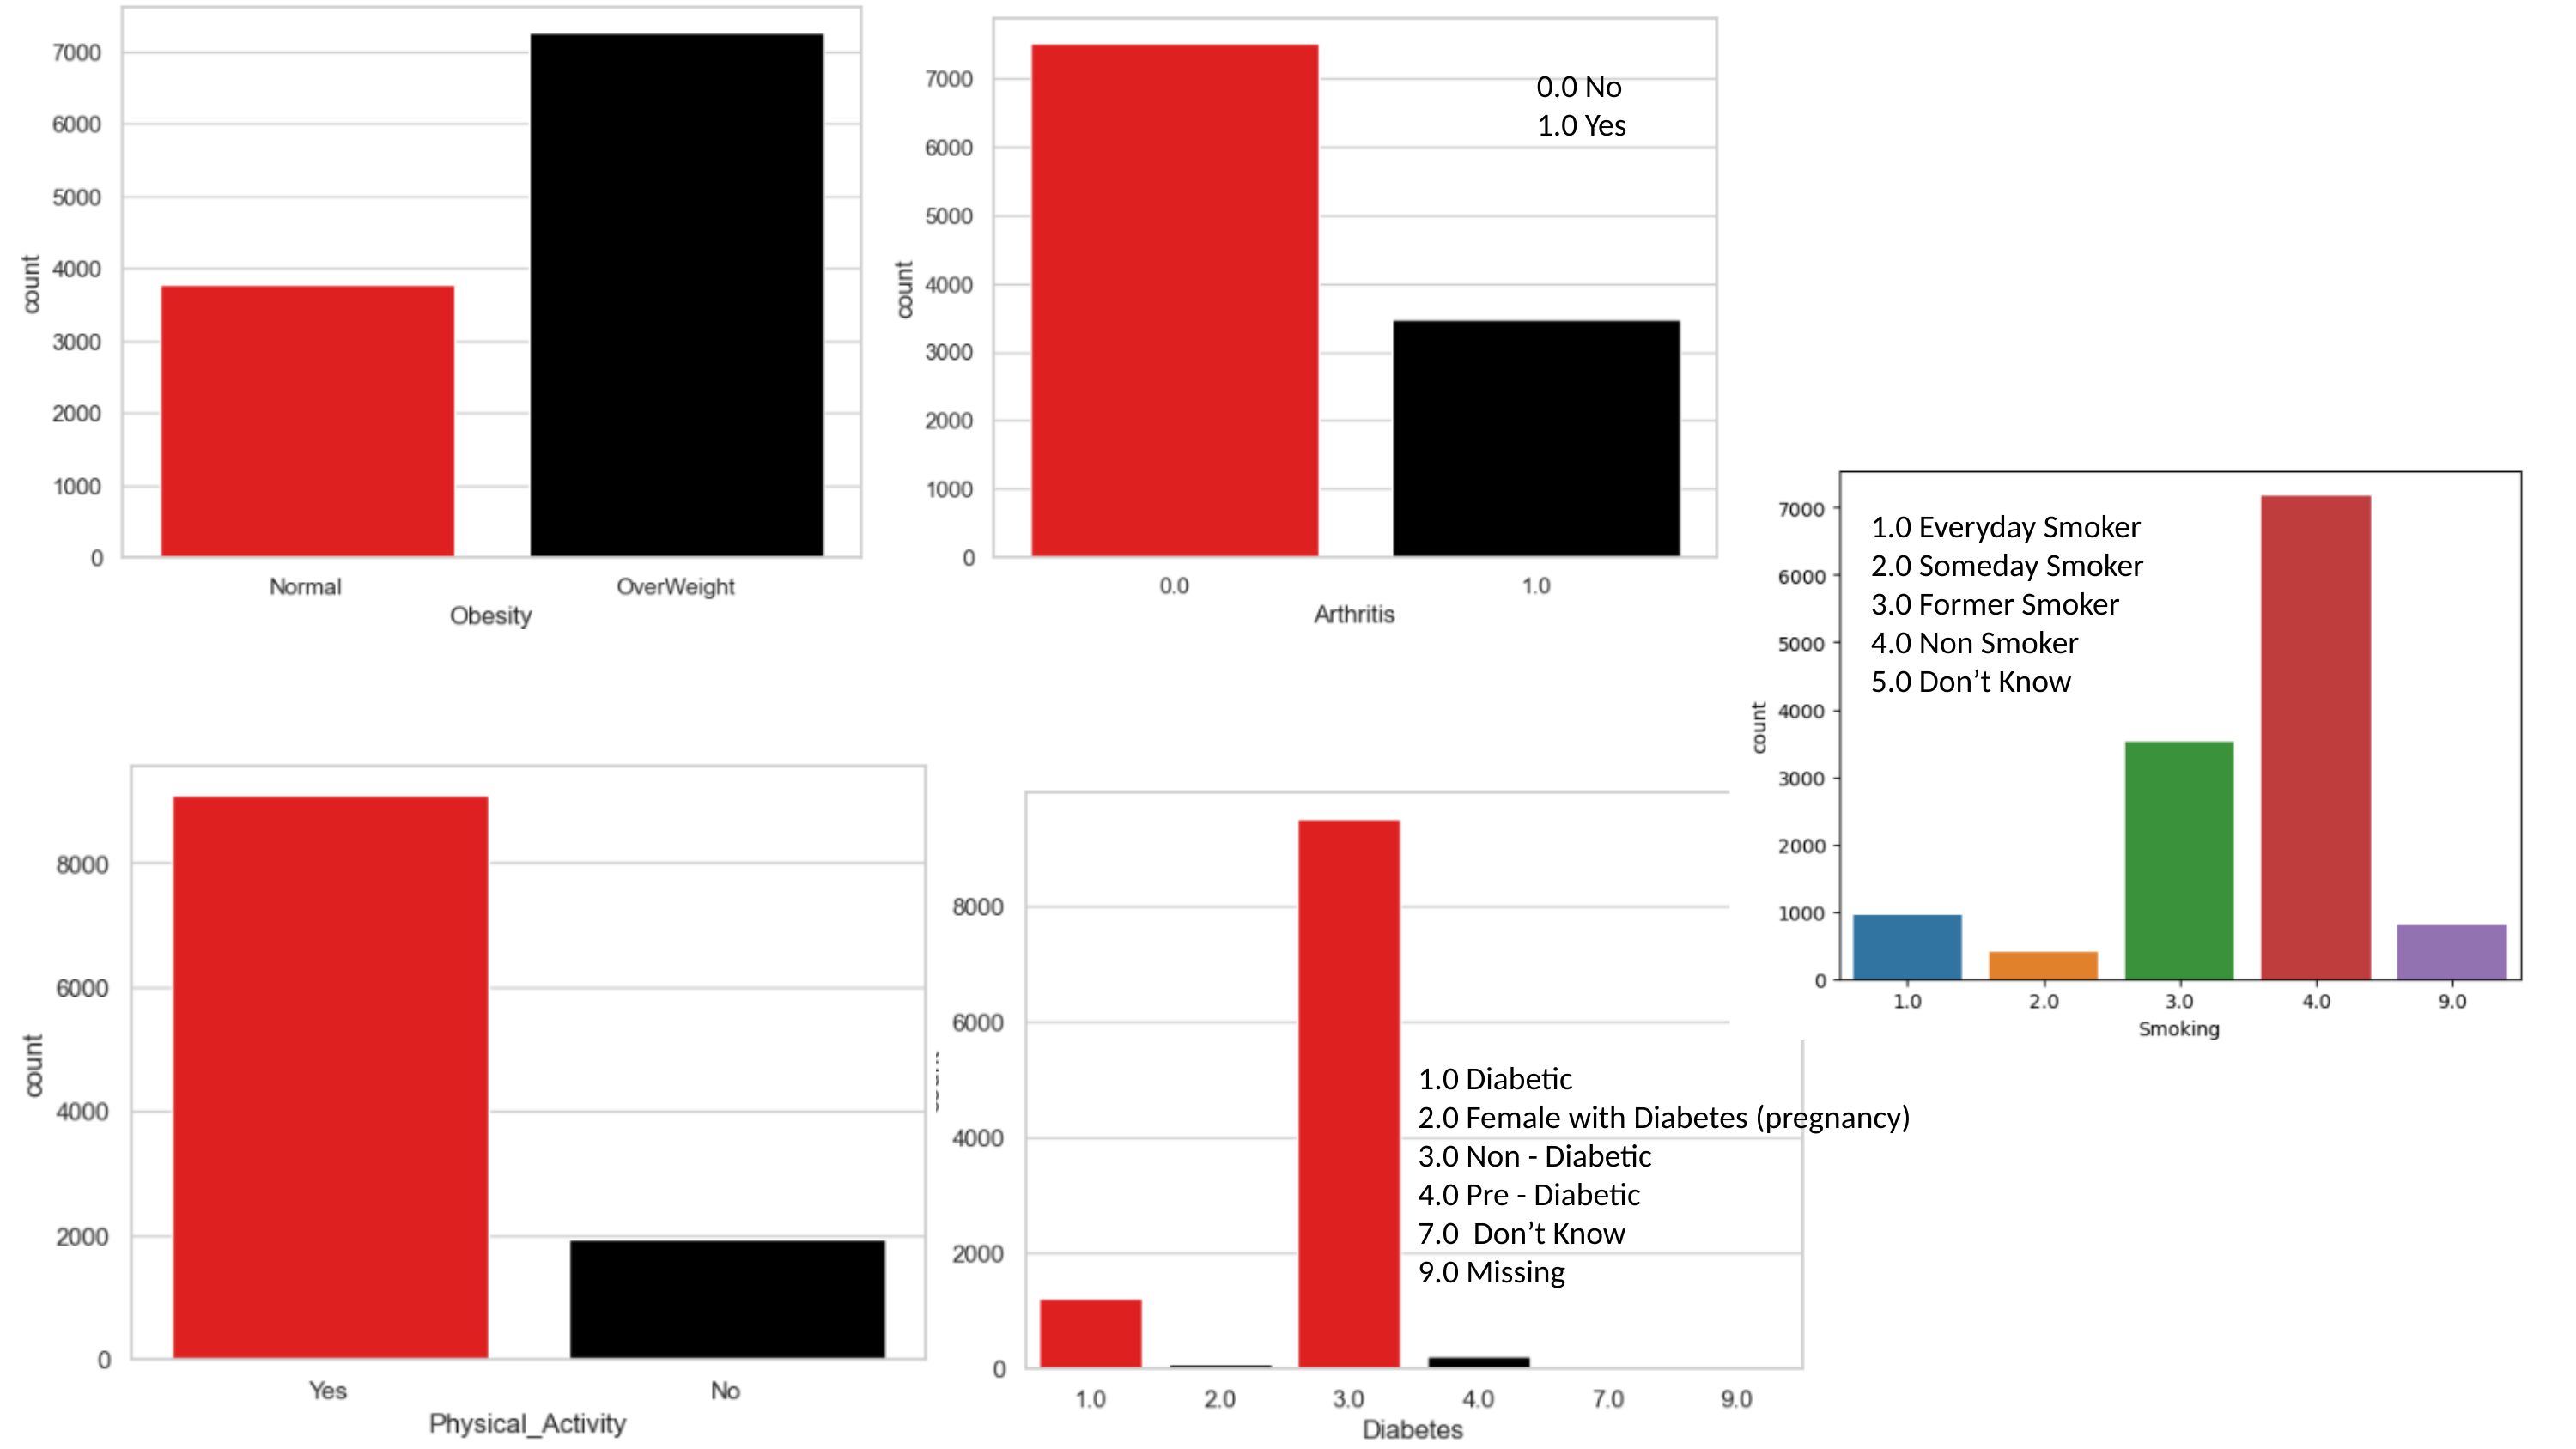

0.0 No
1.0 Yes

1.0 Everyday Smoker
2.0 Someday Smoker
3.0 Former Smoker
4.0 Non Smoker
5.0 Don’t Know

1.0 Diabetic
2.0 Female with Diabetes (pregnancy)
3.0 Non - Diabetic
4.0 Pre - Diabetic
7.0  Don’t Know
9.0 Missing